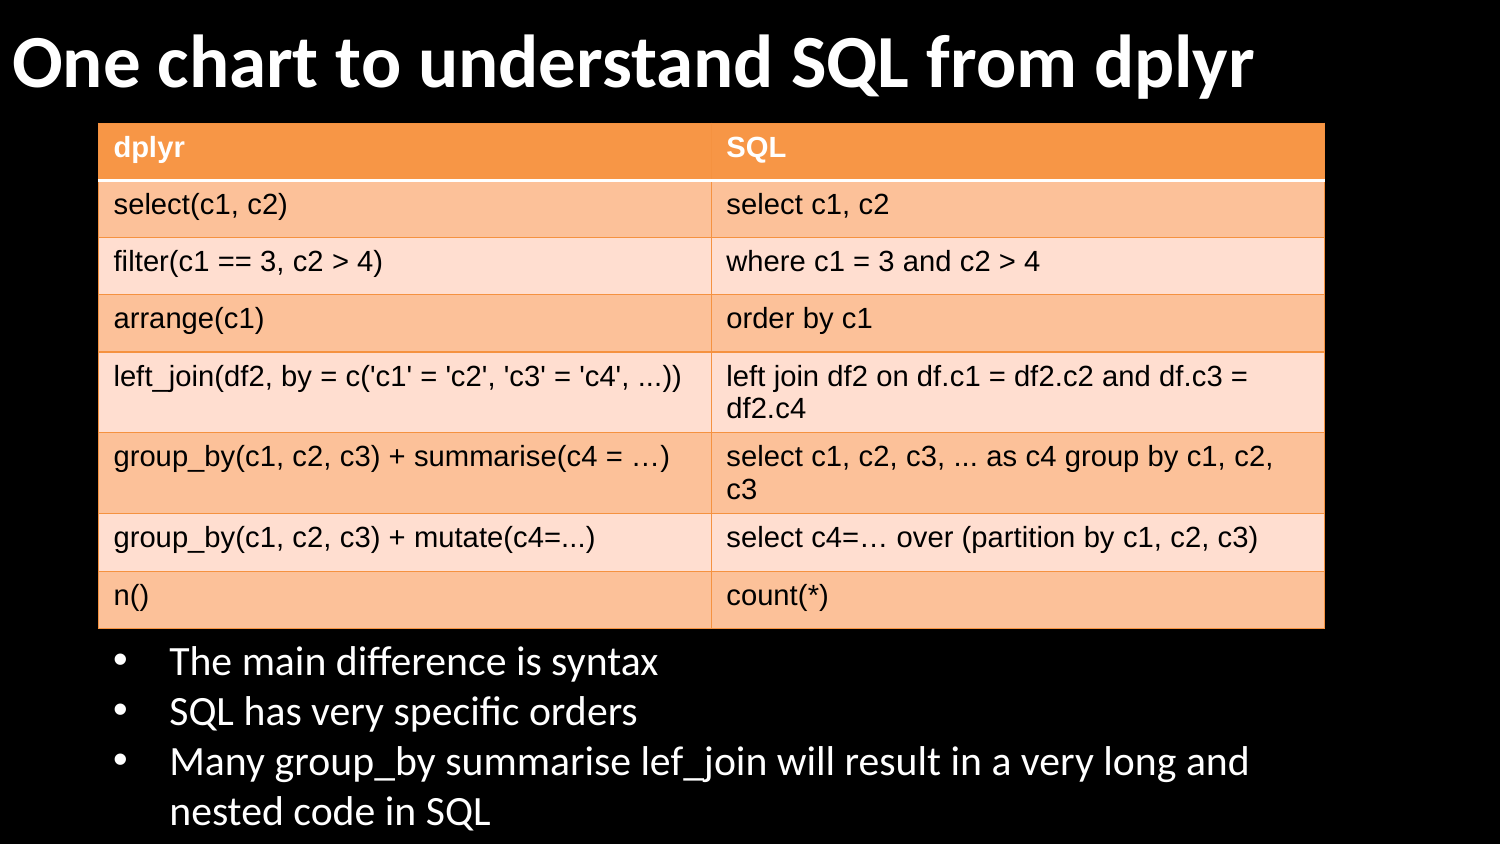

# One chart to understand SQL from dplyr
| dplyr | SQL |
| --- | --- |
| select(c1, c2) | select c1, c2 |
| filter(c1 == 3, c2 > 4) | where c1 = 3 and c2 > 4 |
| arrange(c1) | order by c1 |
| left\_join(df2, by = c('c1' = 'c2', 'c3' = 'c4', ...)) | left join df2 on df.c1 = df2.c2 and df.c3 = df2.c4 |
| group\_by(c1, c2, c3) + summarise(c4 = …) | select c1, c2, c3, ... as c4 group by c1, c2, c3 |
| group\_by(c1, c2, c3) + mutate(c4=...) | select c4=… over (partition by c1, c2, c3) |
| n() | count(\*) |
The main difference is syntax
SQL has very specific orders
Many group_by summarise lef_join will result in a very long and nested code in SQL